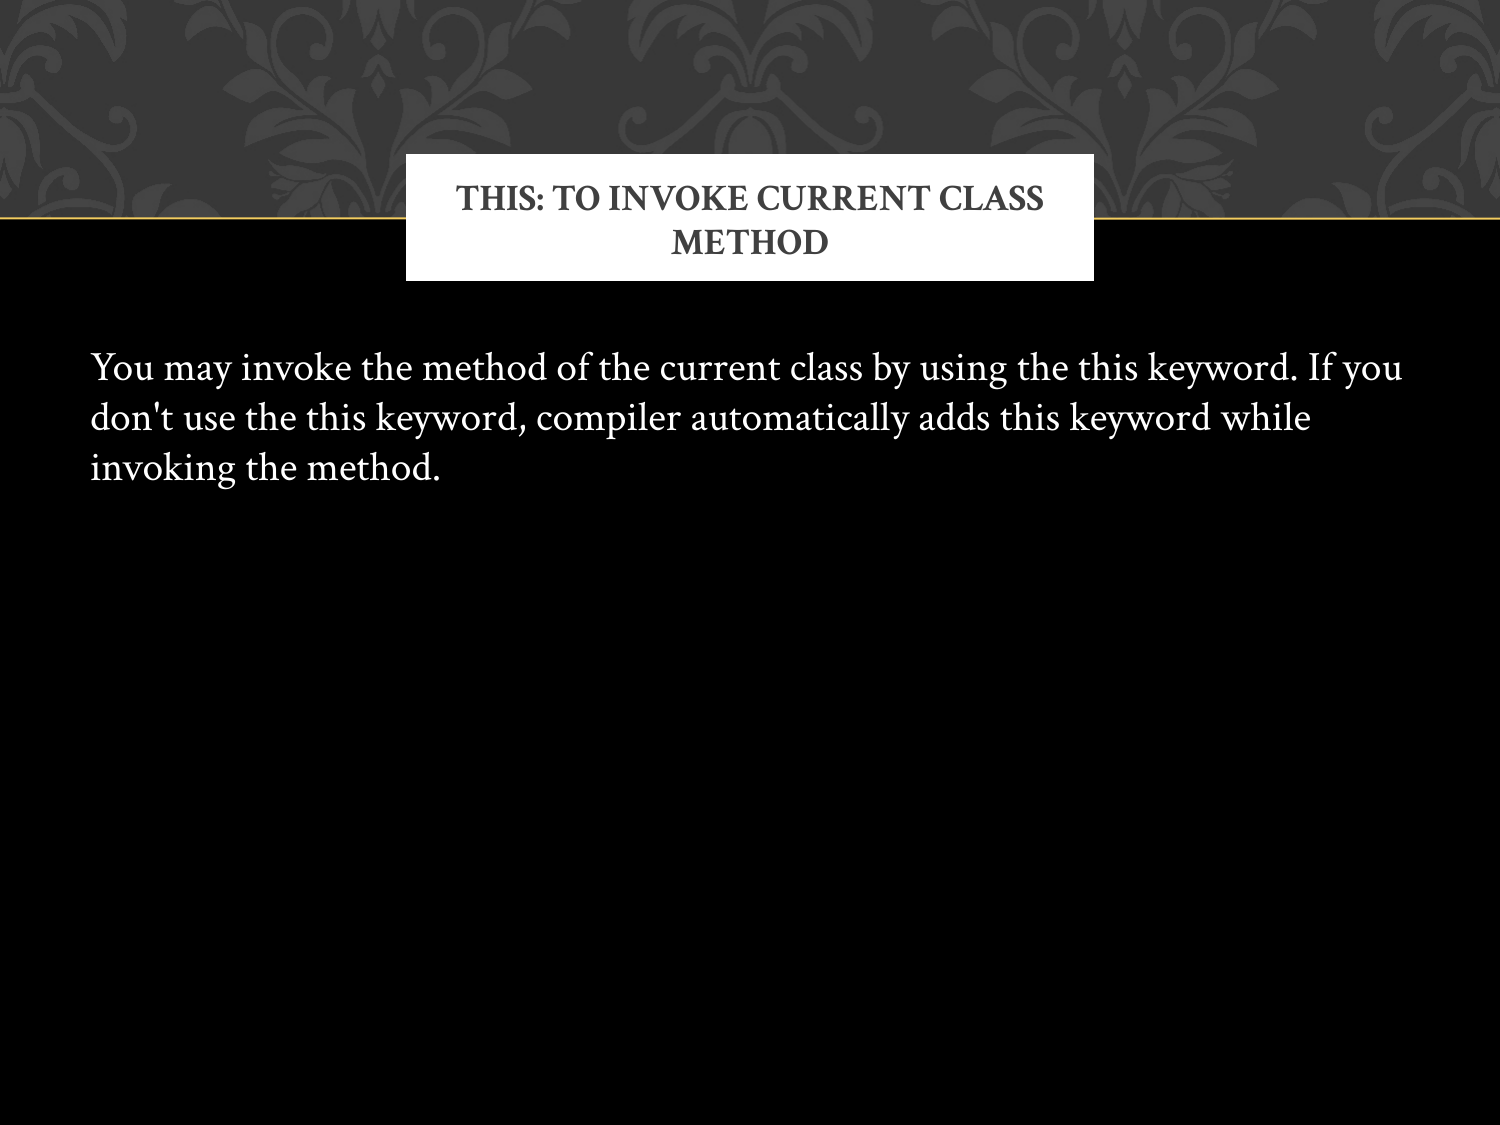

You may invoke the method of the current class by using the this keyword. If you don't use the this keyword, compiler automatically adds this keyword while invoking the method.
# this: to invoke current class method